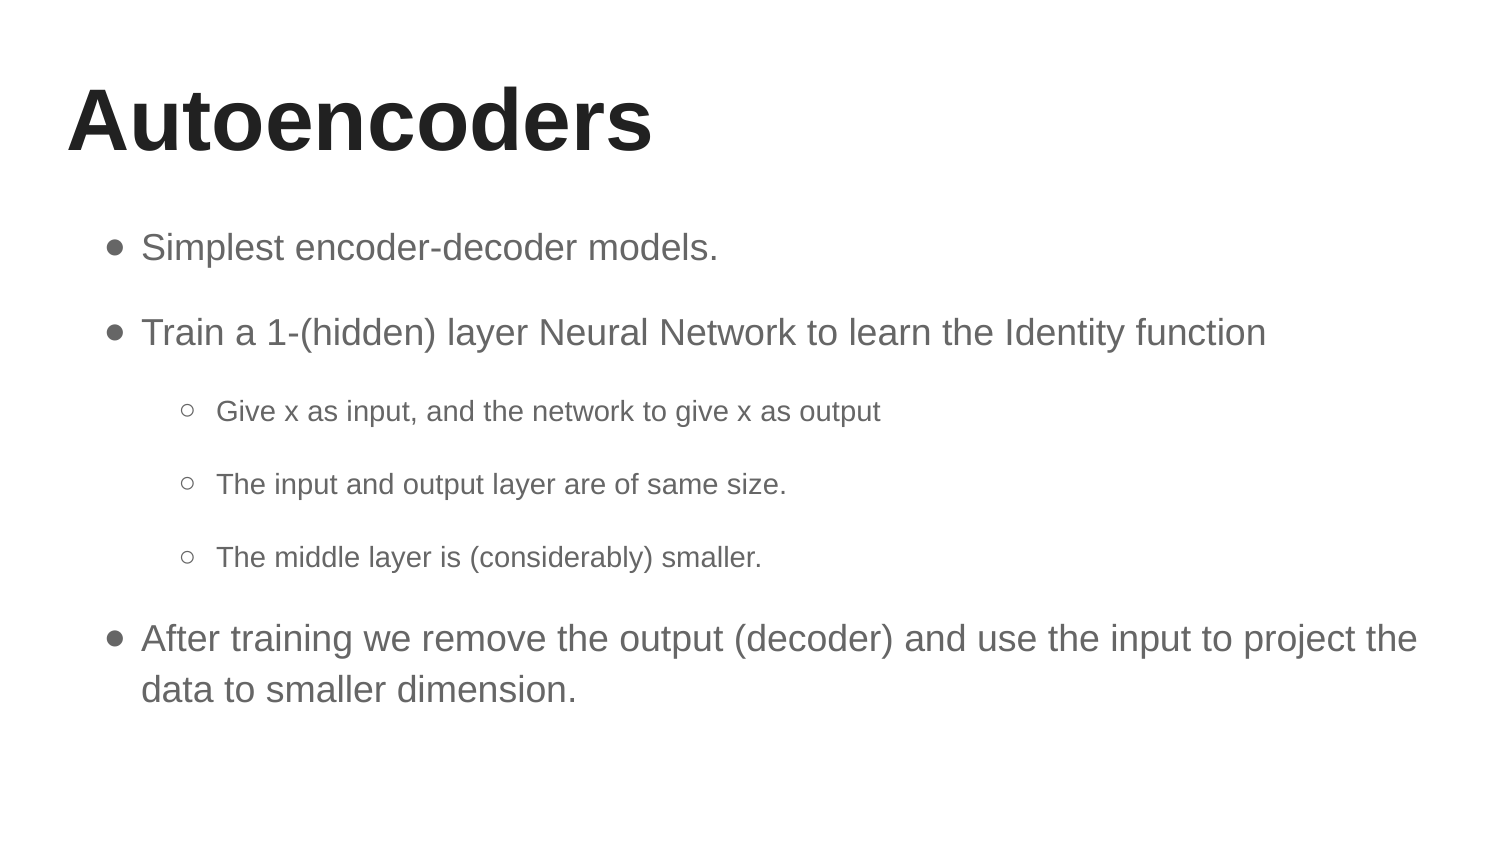

# Autoencoders
Simplest encoder-decoder models.
Train a 1-(hidden) layer Neural Network to learn the Identity function
Give x as input, and the network to give x as output
The input and output layer are of same size.
The middle layer is (considerably) smaller.
After training we remove the output (decoder) and use the input to project the data to smaller dimension.